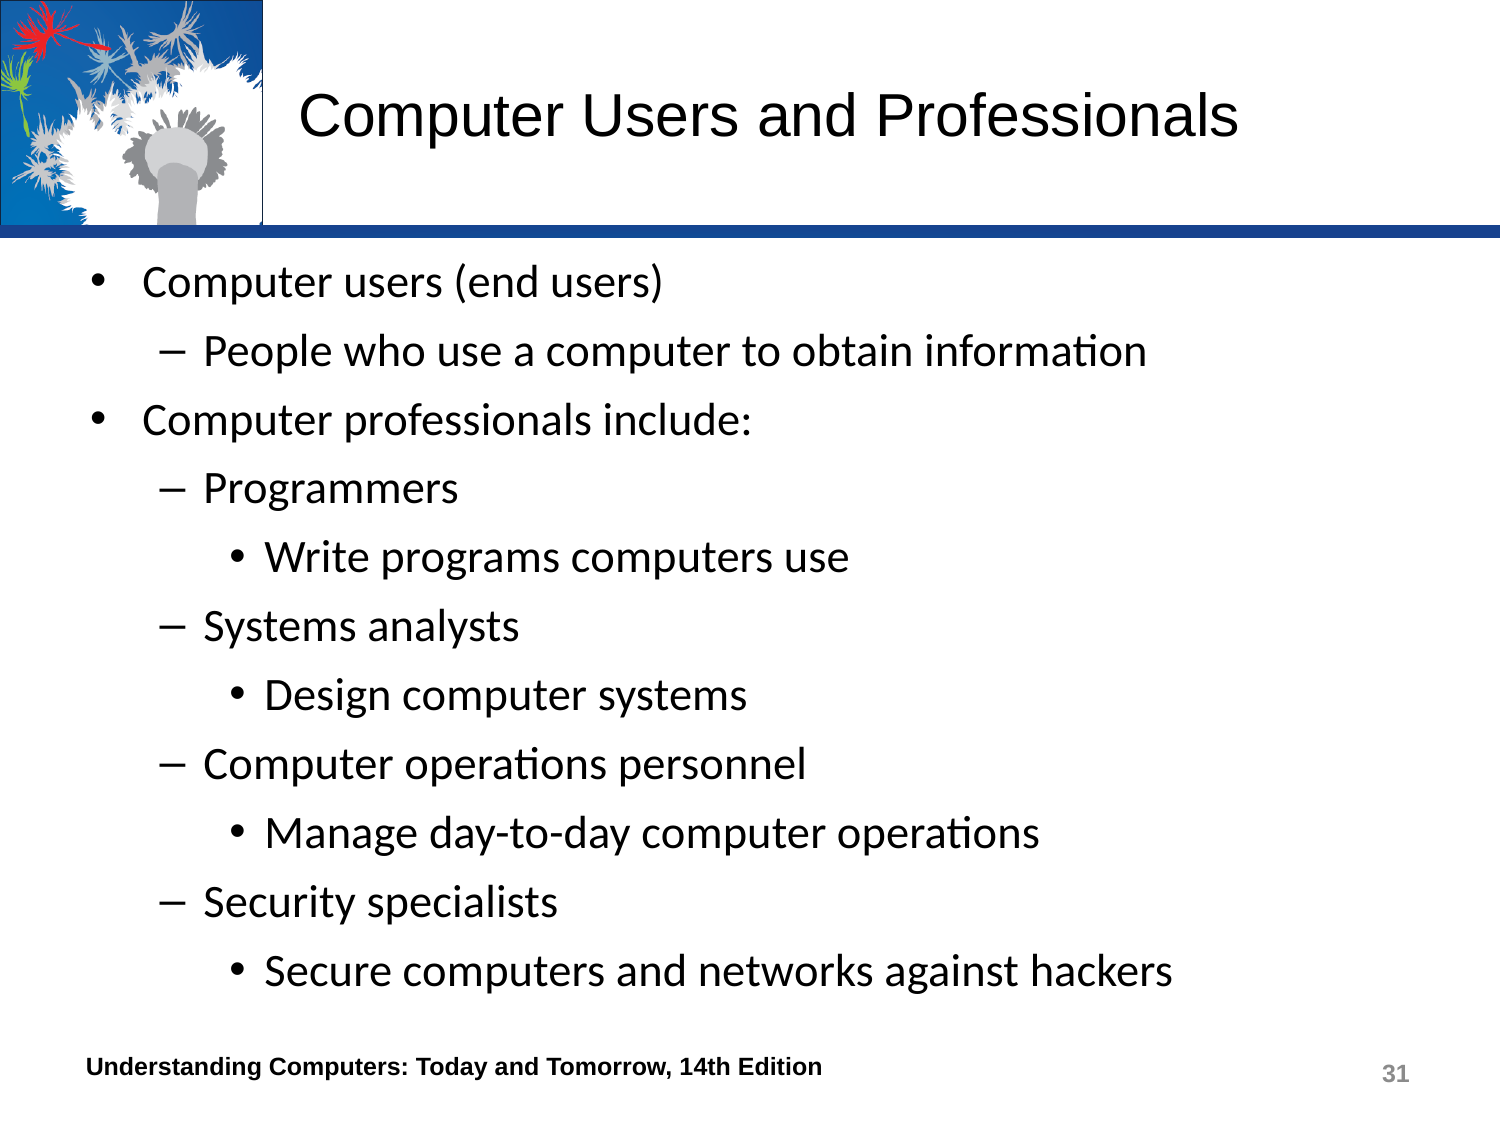

# Computer Users and Professionals
Computer users (end users)
People who use a computer to obtain information
Computer professionals include:
Programmers
Write programs computers use
Systems analysts
Design computer systems
Computer operations personnel
Manage day-to-day computer operations
Security specialists
Secure computers and networks against hackers

Understanding Computers: Today and Tomorrow, 14th Edition
31